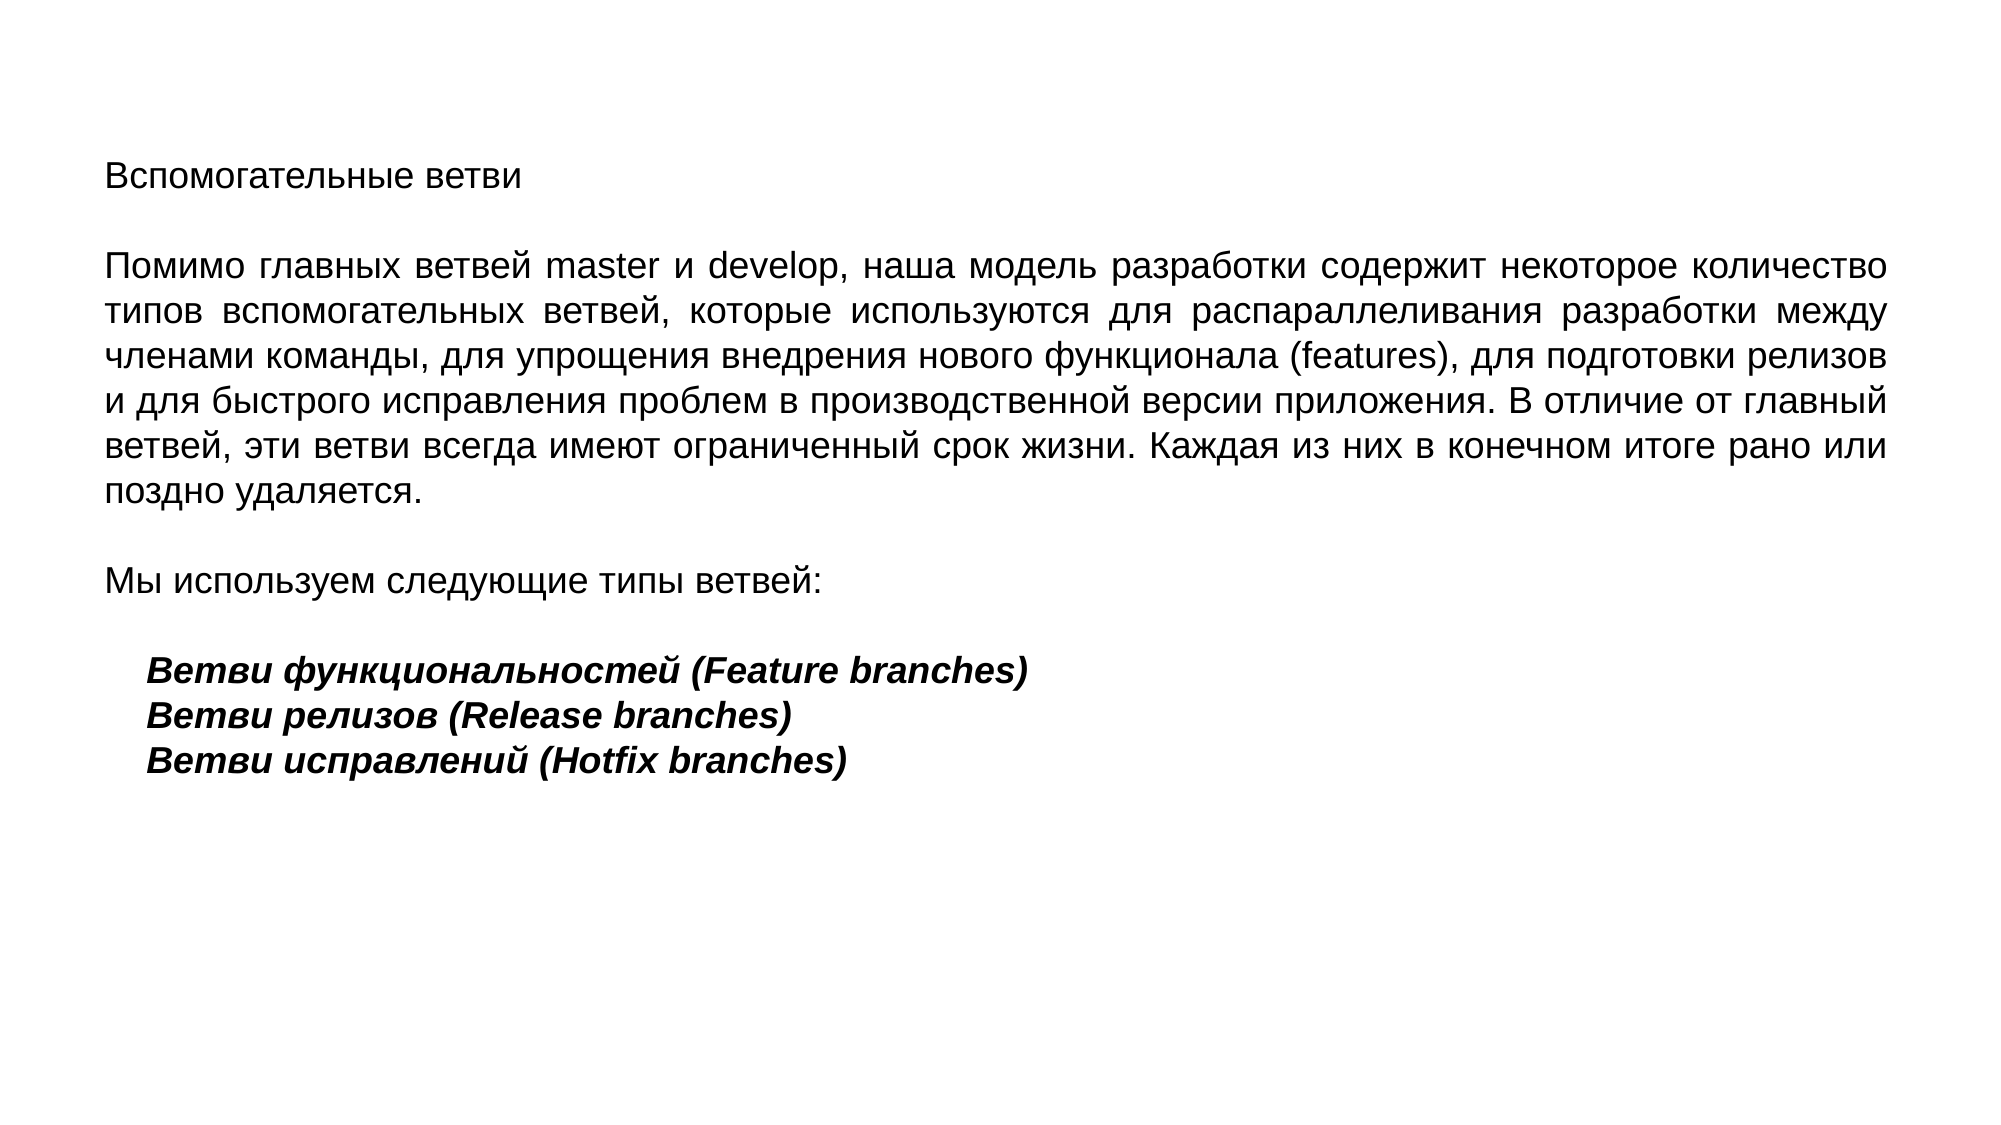

Вспомогательные ветви

Помимо главных ветвей master и develop, наша модель разработки содержит некоторое количество типов вспомогательных ветвей, которые используются для распараллеливания разработки между членами команды, для упрощения внедрения нового функционала (features), для подготовки релизов и для быстрого исправления проблем в производственной версии приложения. В отличие от главный ветвей, эти ветви всегда имеют ограниченный срок жизни. Каждая из них в конечном итоге рано или поздно удаляется.

Мы используем следующие типы ветвей:

    Ветви функциональностей (Feature branches)
    Ветви релизов (Release branches)
    Ветви исправлений (Hotfix branches)